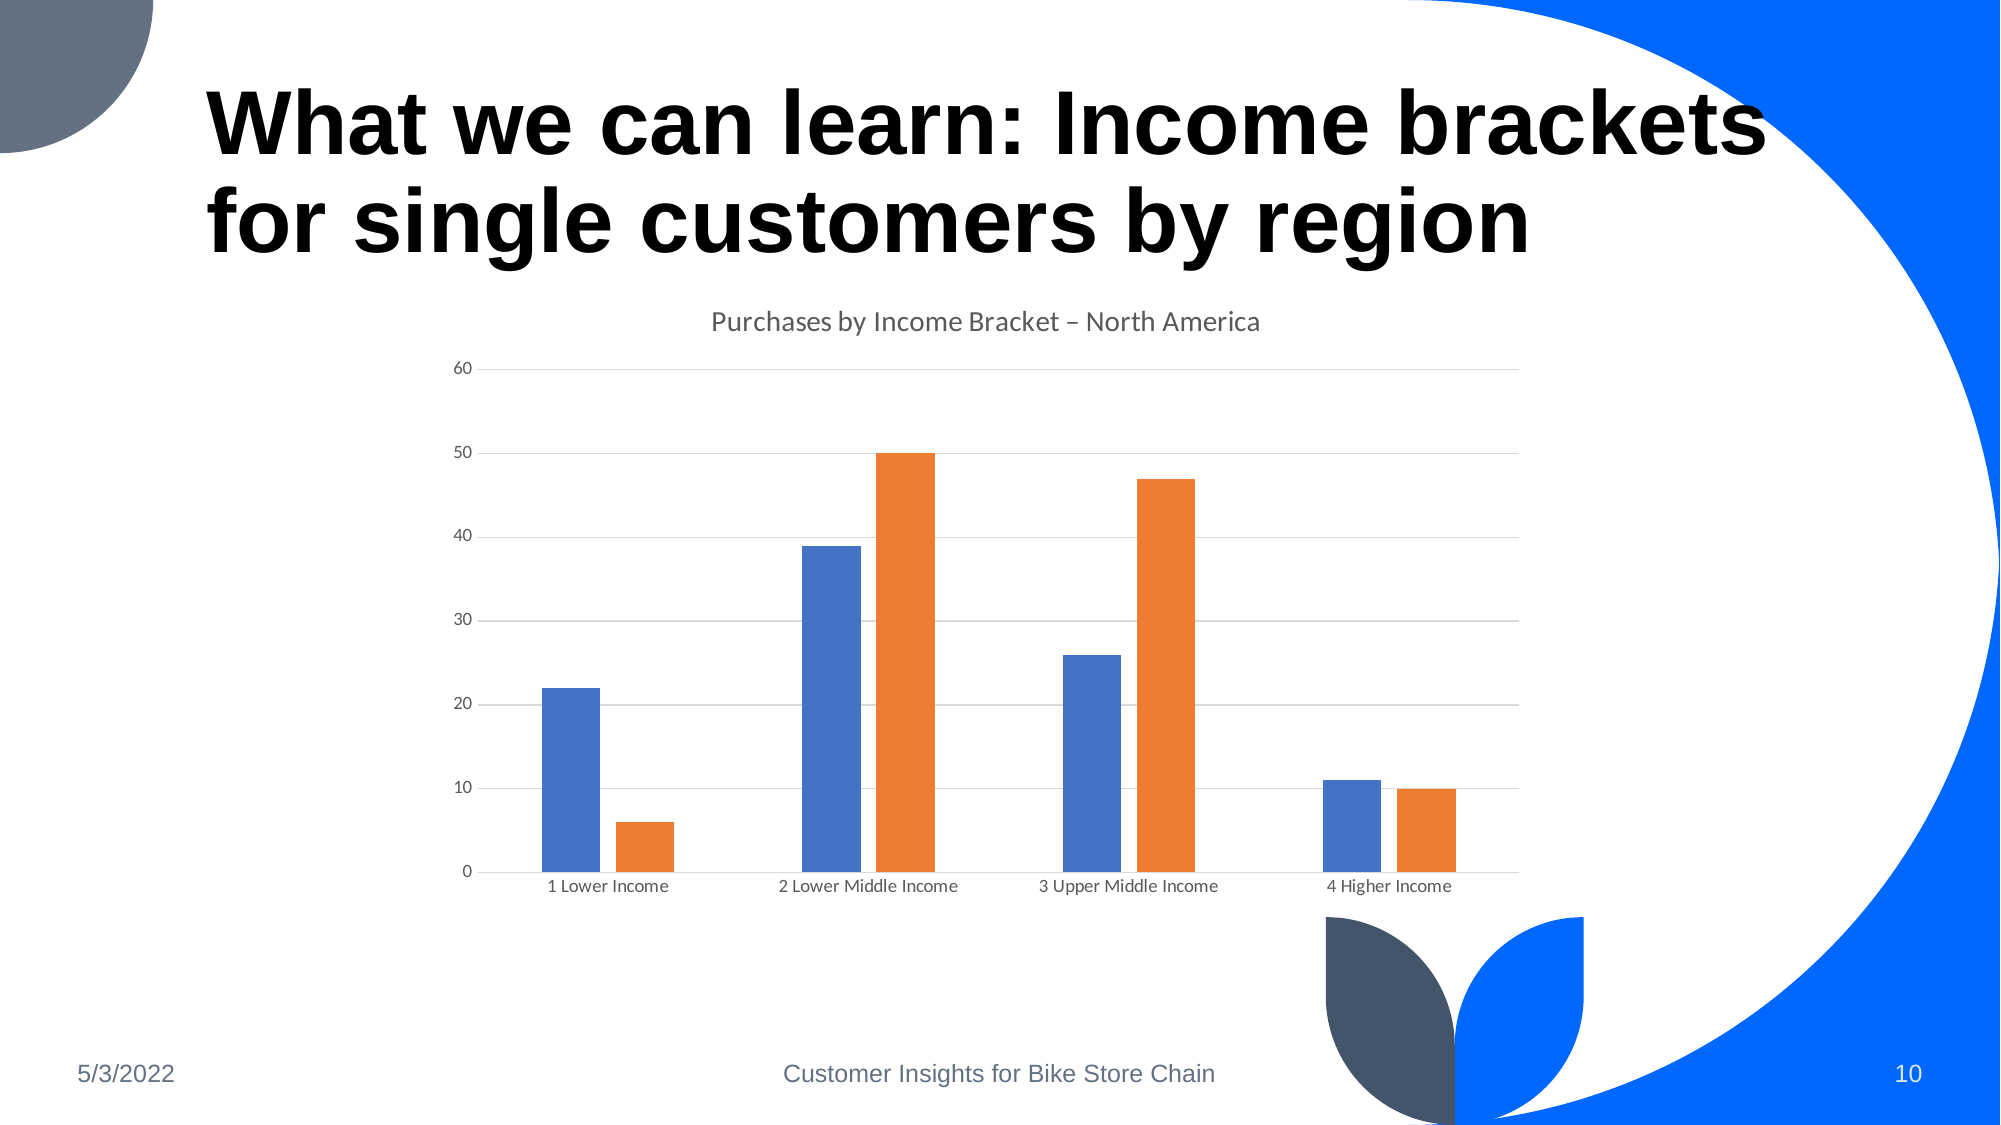

# What we can learn: Income brackets for single customers by region

### Chart: Purchases by Income Bracket – North America

| Category | No | Yes |
|---|---|---|
| 1 Lower Income | 22.0 | 6.0 |
| 2 Lower Middle Income | 39.0 | 50.0 |
| 3 Upper Middle Income | 26.0 | 47.0 |
| 4 Higher Income | 11.0 | 10.0 |
5/3/2022
Customer Insights for Bike Store Chain
10